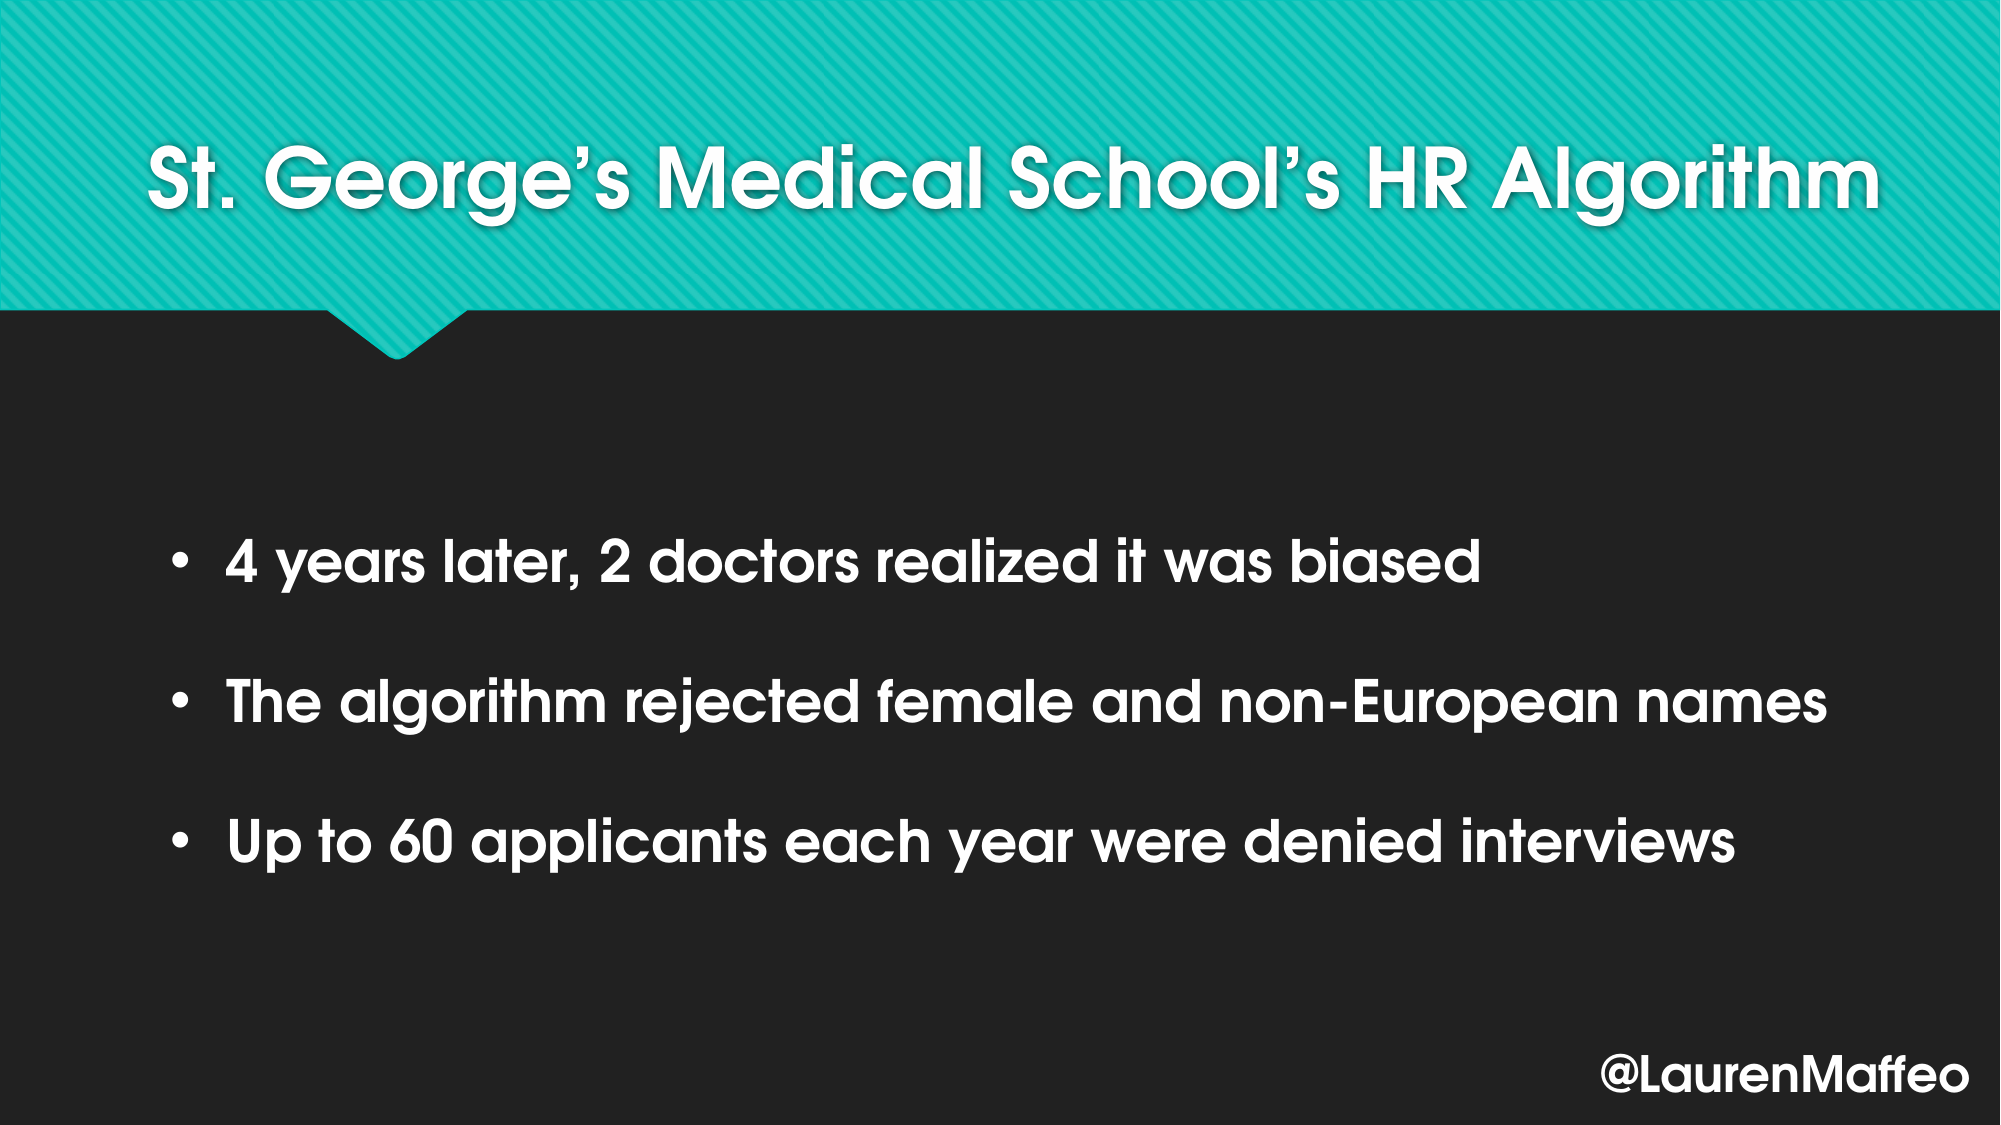

# St. George’s Medical School’s HR Algorithm

4 years later, 2 doctors realized it was biased

The algorithm rejected female and non-European names

Up to 60 applicants each year were denied interviews

@LaurenMaffeo